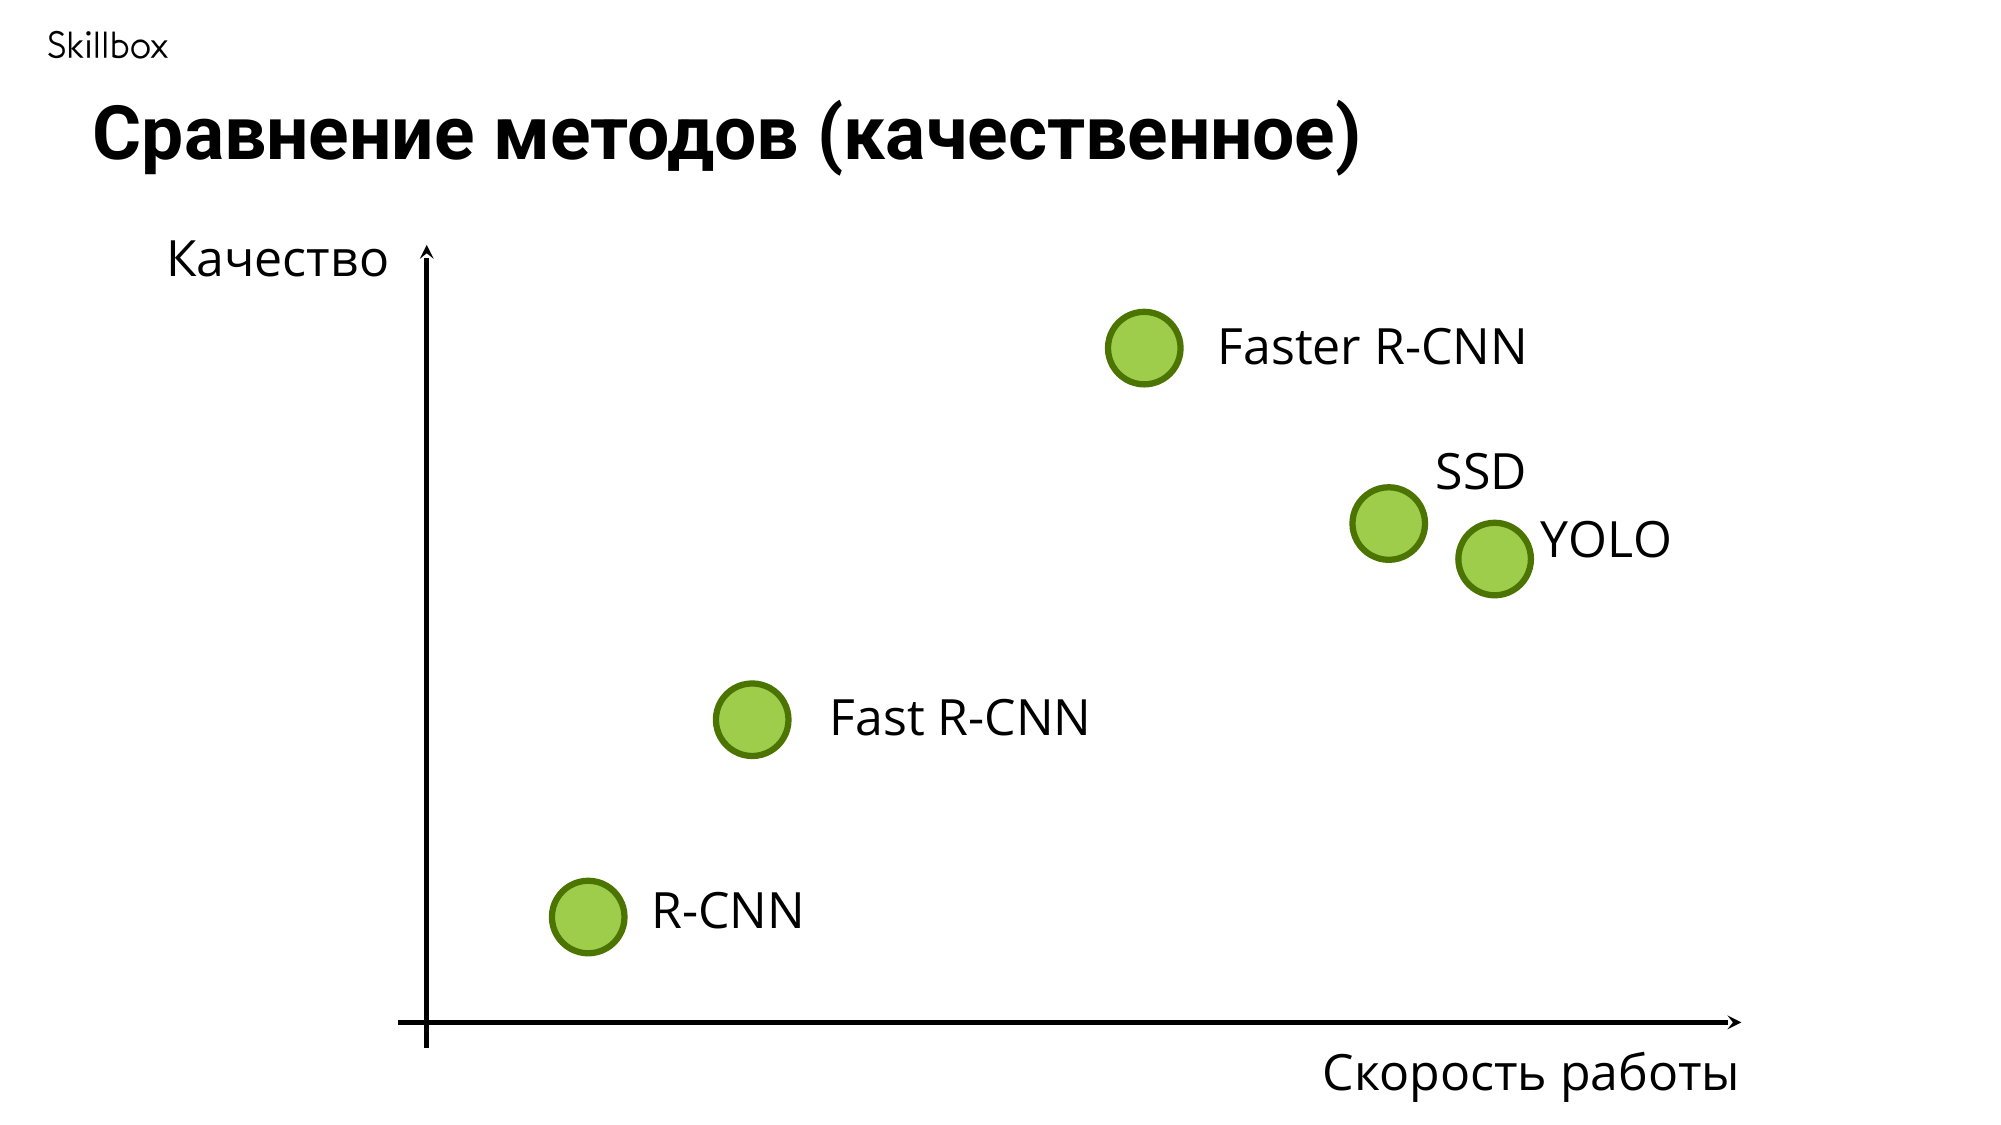

Сравнение методов (качественное)
Качество
Faster R-CNN

SSD

YOLO

Fast R-CNN

R-CNN

Скорость работы